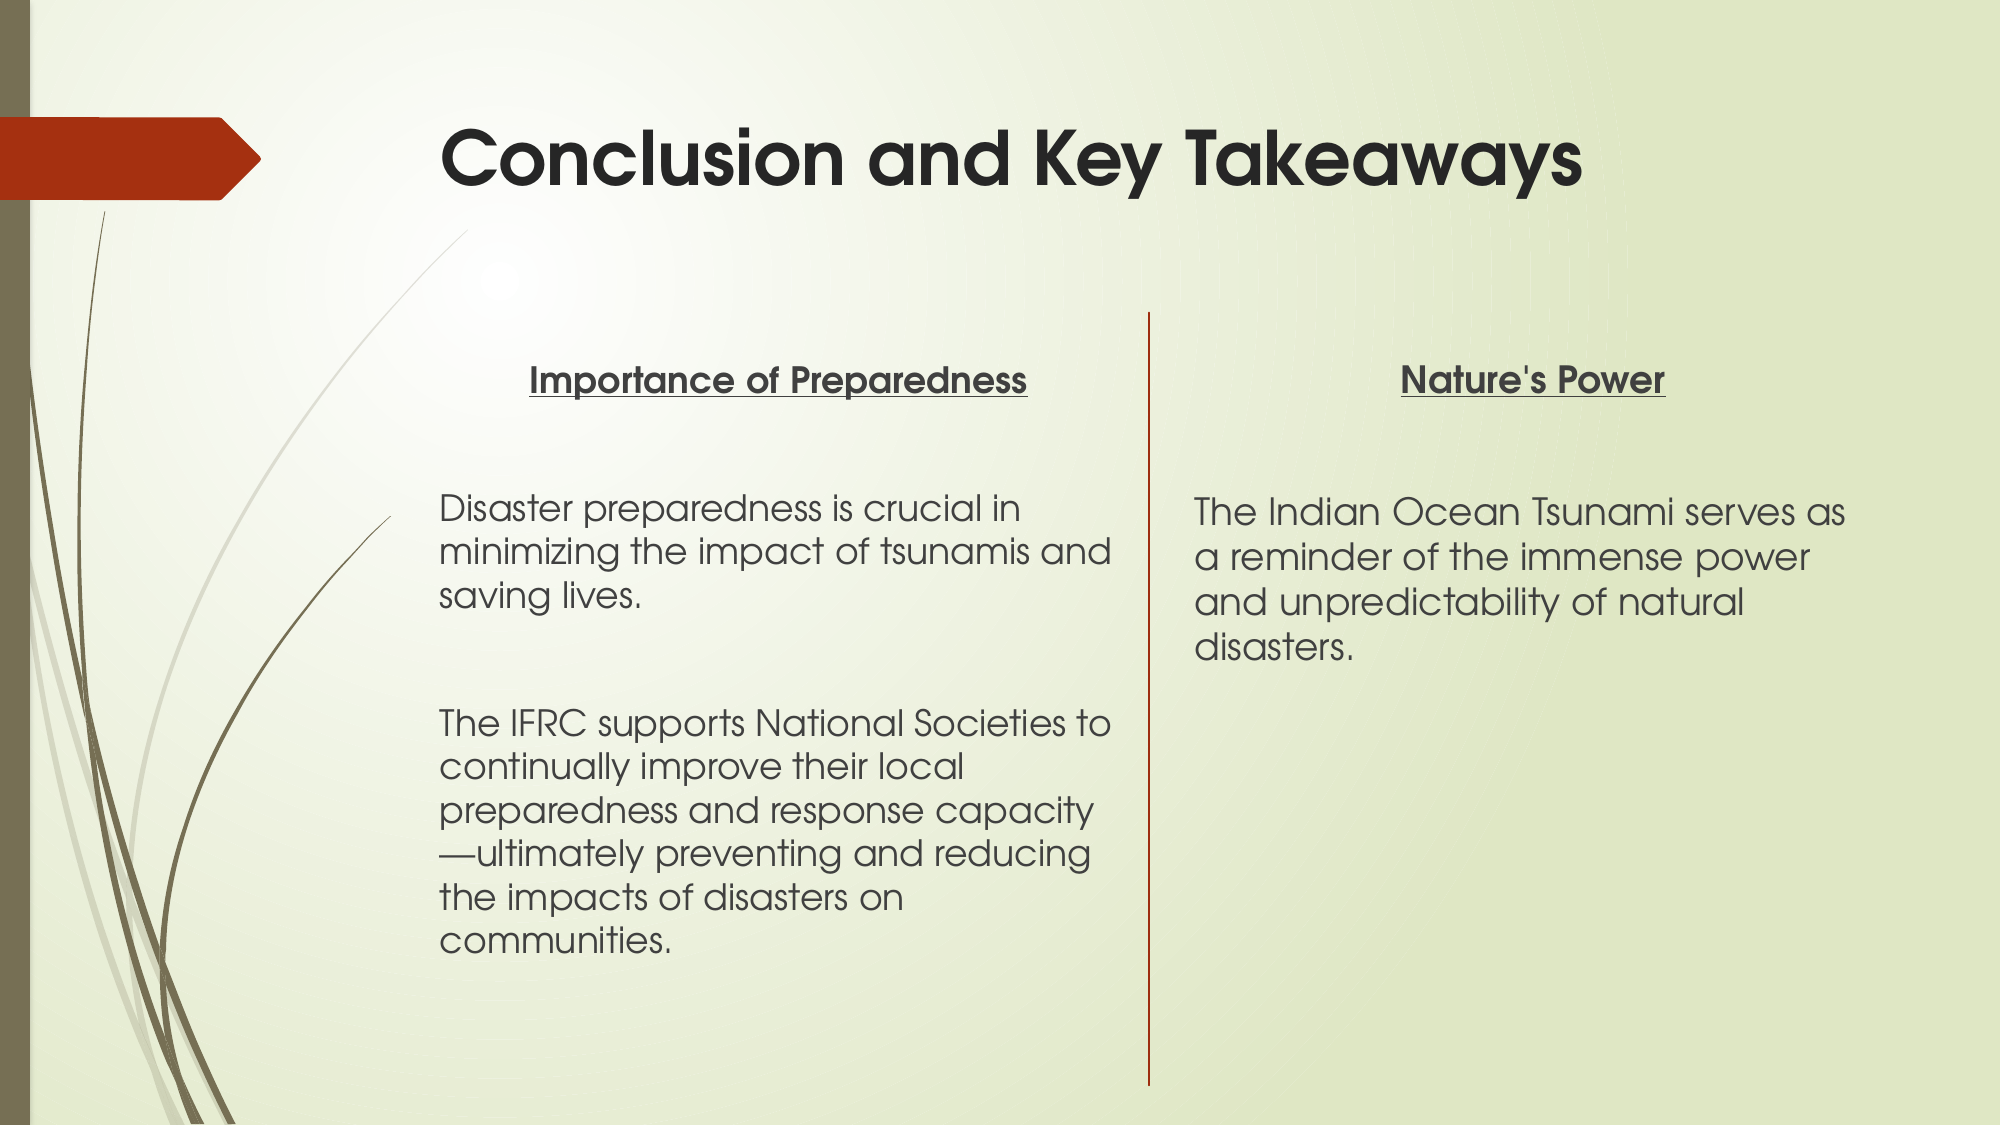

# Conclusion and Key Takeaways
Nature's Power

The Indian Ocean Tsunami serves as a reminder of the immense power and unpredictability of natural disasters.

Importance of Preparedness

Disaster preparedness is crucial in minimizing the impact of tsunamis and saving lives.

The IFRC supports National Societies to continually improve their local preparedness and response capacity—ultimately preventing and reducing the impacts of disasters on communities.